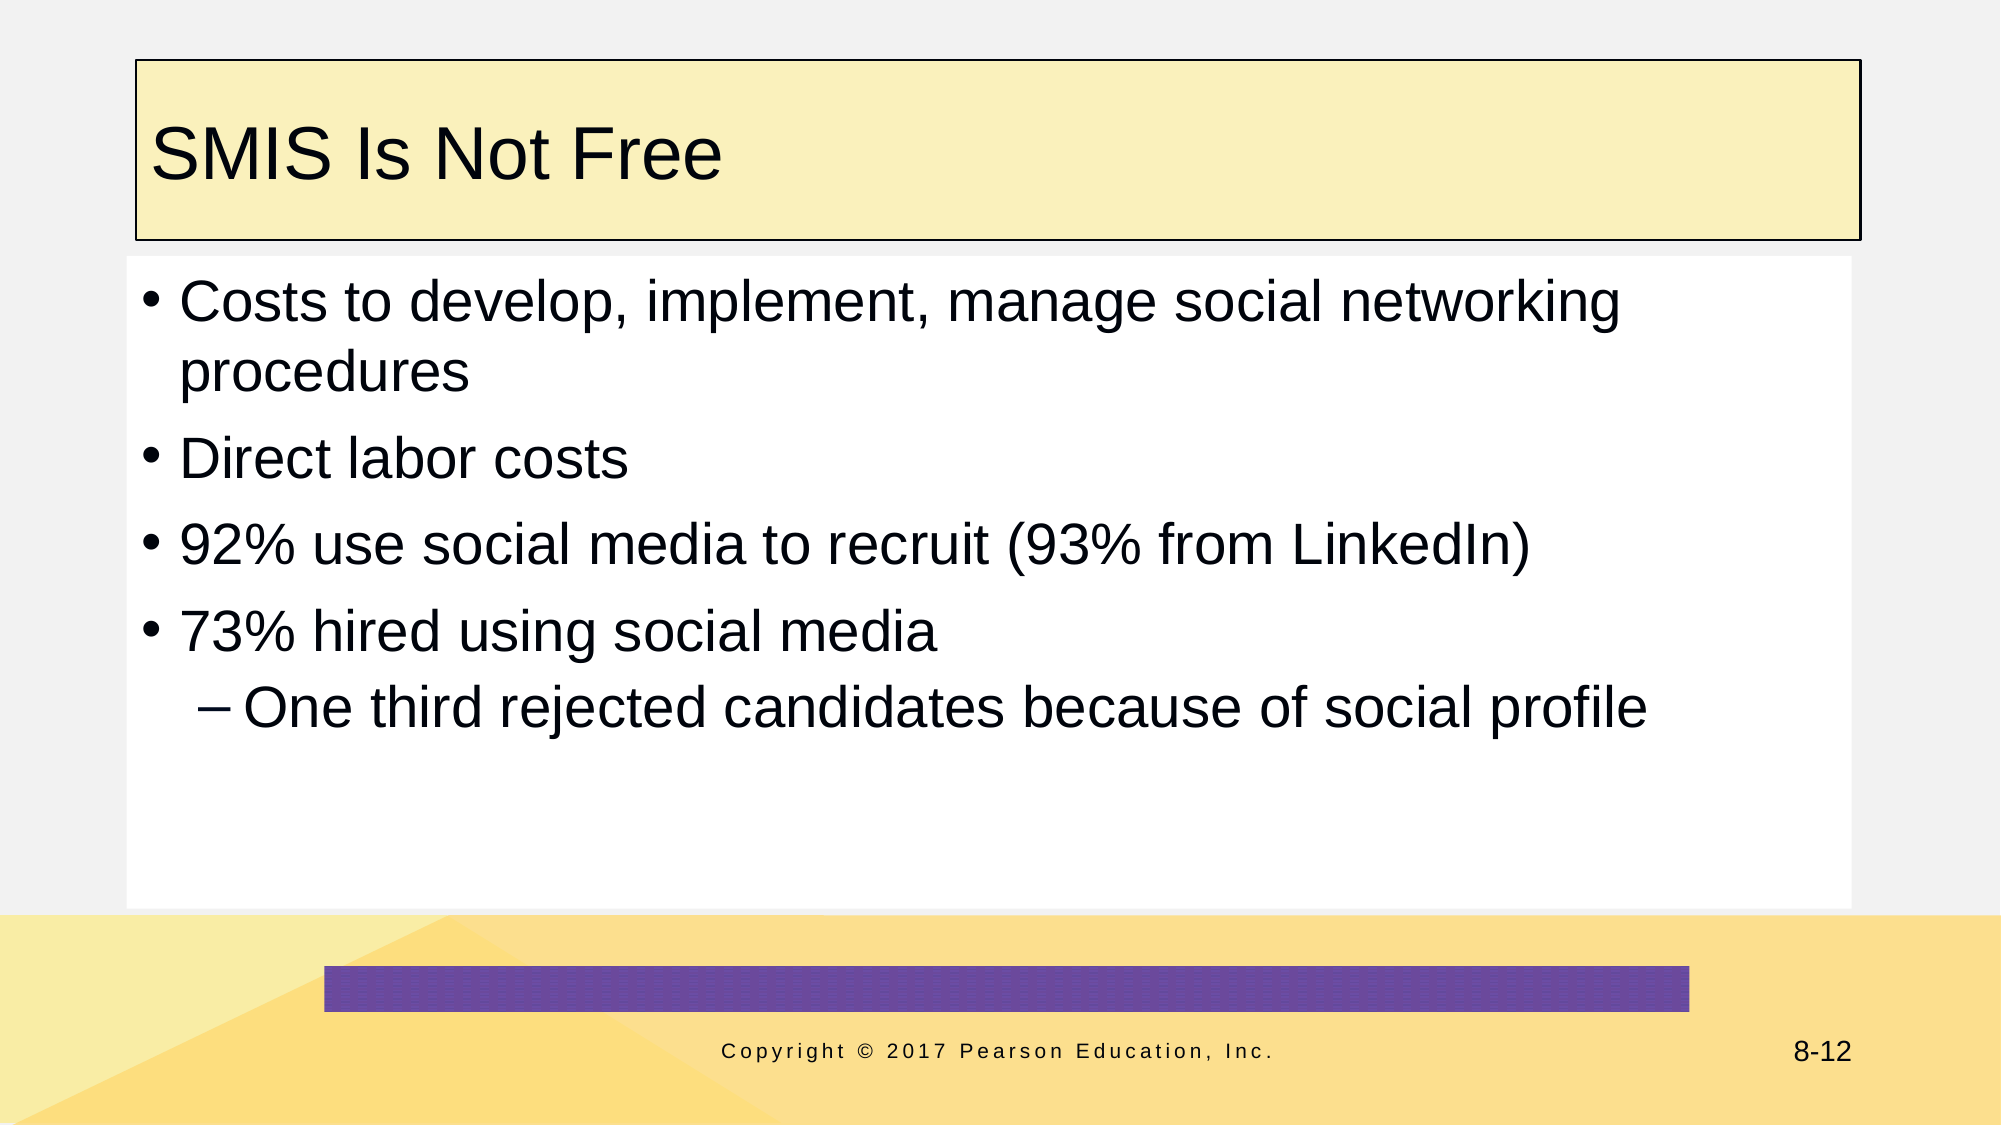

# SMIS Is Not Free
Costs to develop, implement, manage social networking procedures
Direct labor costs
92% use social media to recruit (93% from LinkedIn)
73% hired using social media
One third rejected candidates because of social profile
Copyright © 2017 Pearson Education, Inc.